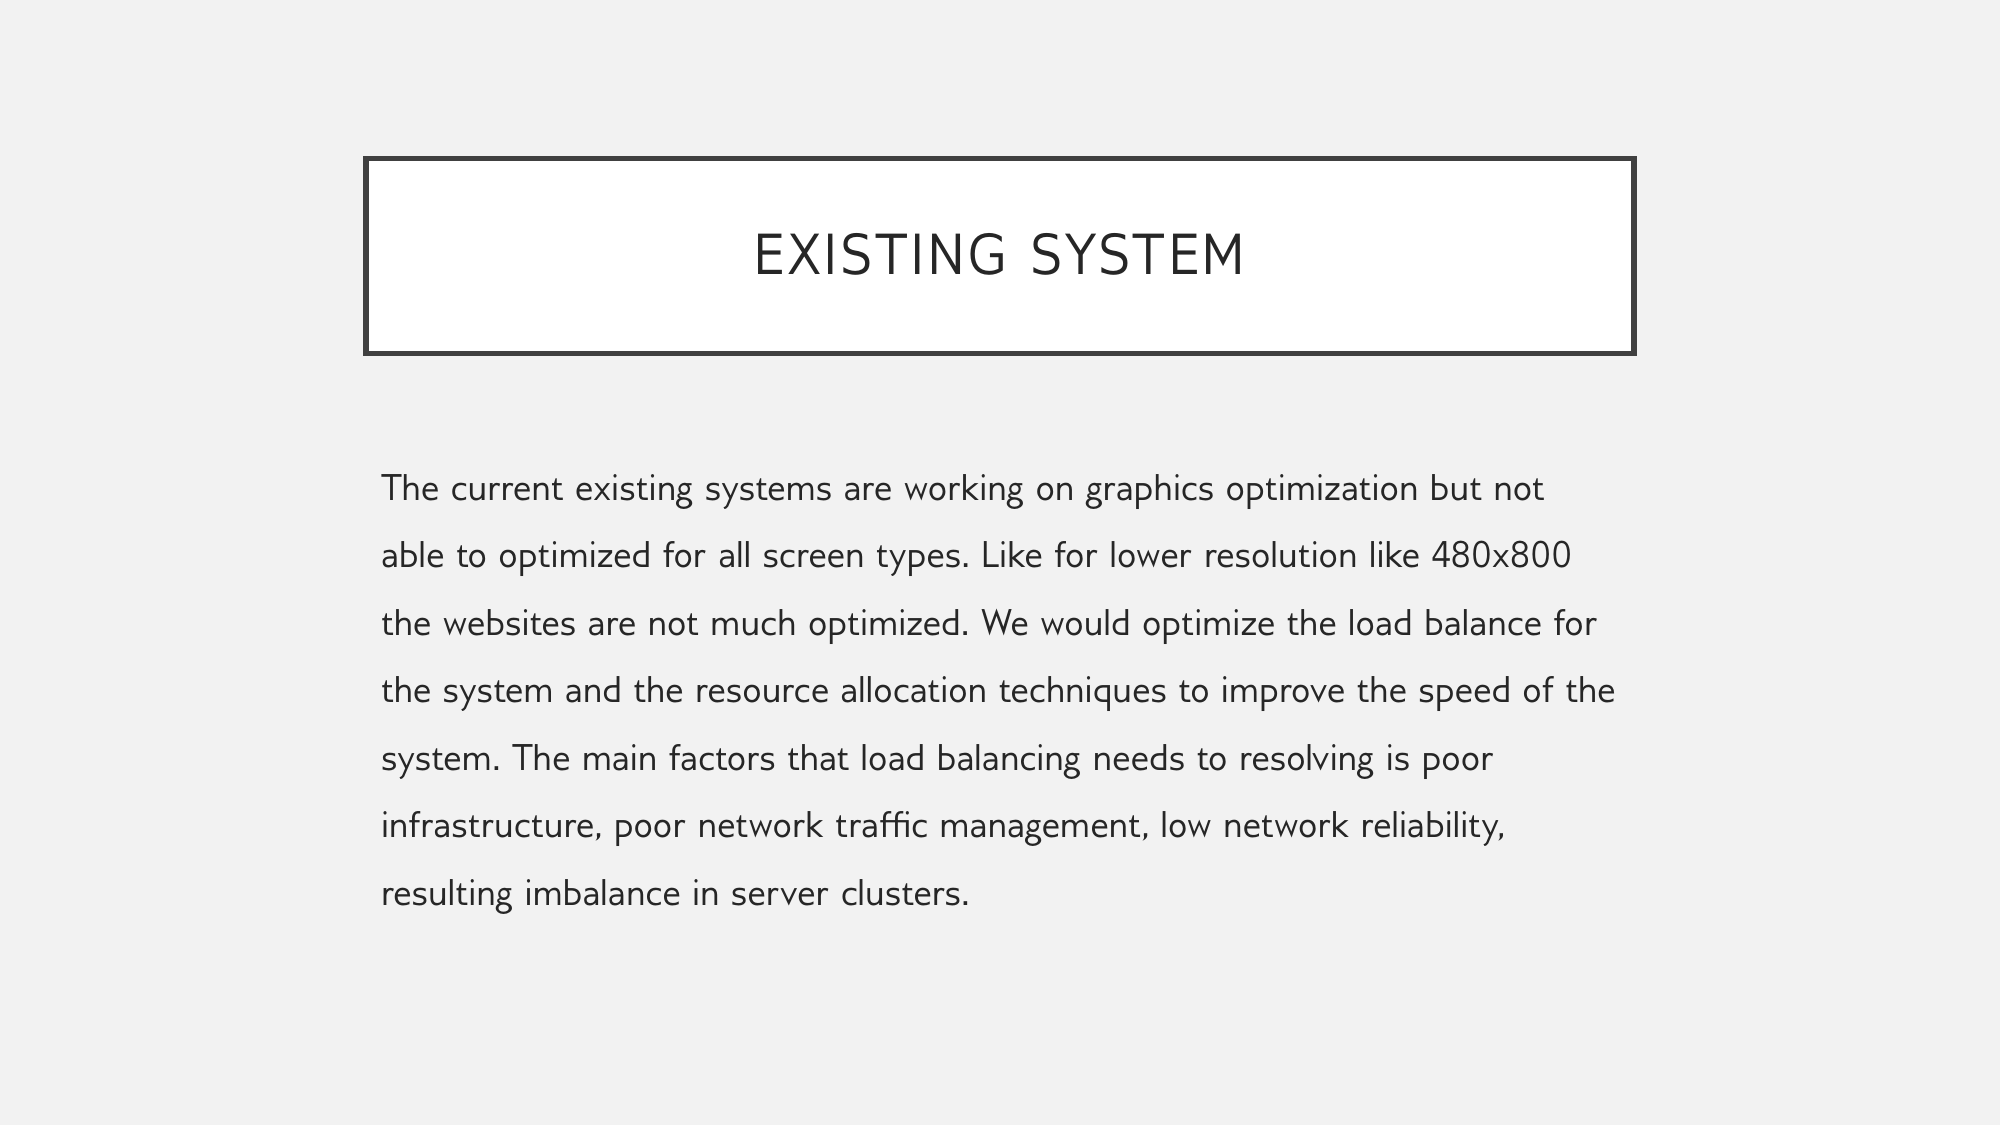

# EXISTING SYSTEM
The current existing systems are working on graphics optimization but not able to optimized for all screen types. Like for lower resolution like 480x800 the websites are not much optimized. We would optimize the load balance for the system and the resource allocation techniques to improve the speed of the system. The main factors that load balancing needs to resolving is poor infrastructure, poor network traffic management, low network reliability, resulting imbalance in server clusters.